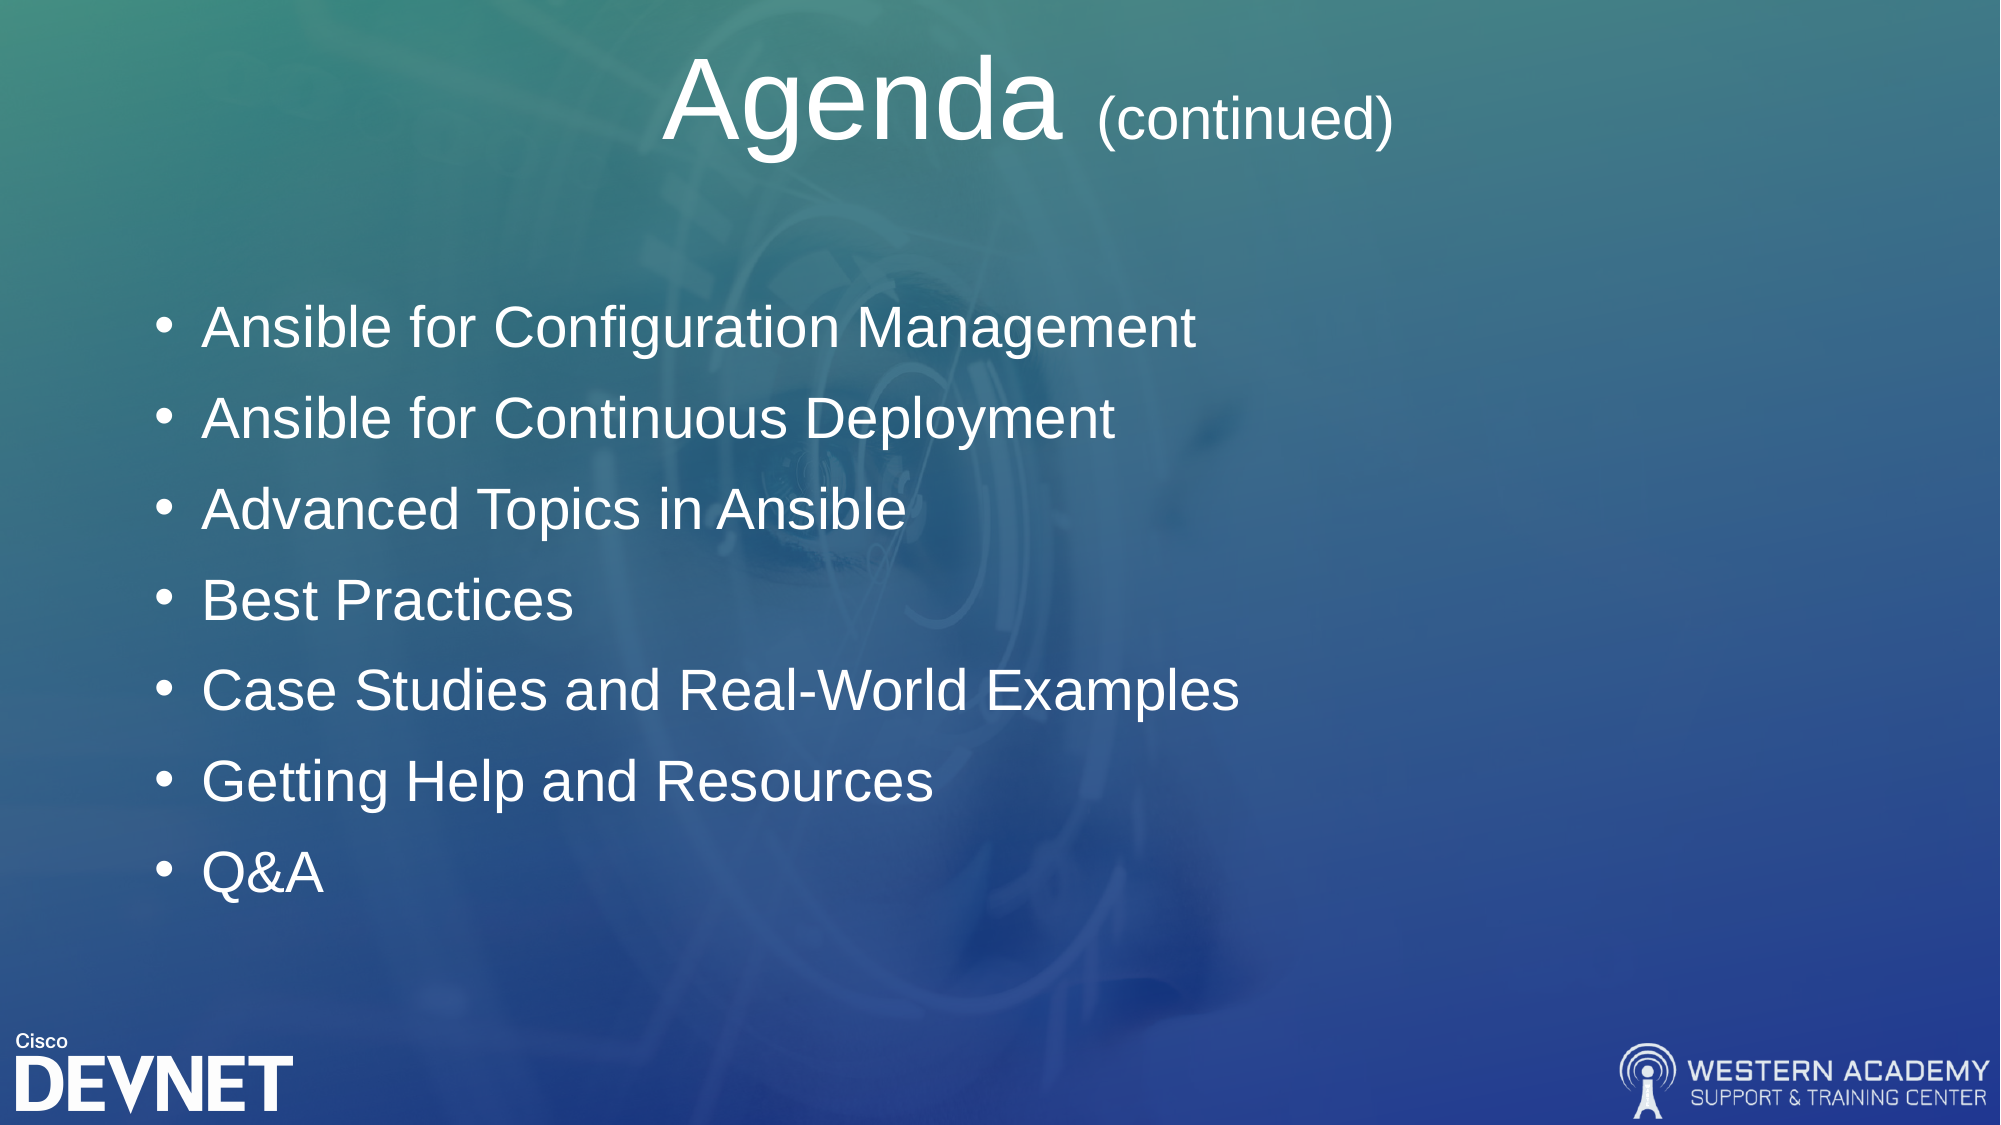

# Agenda (continued)
Ansible for Configuration Management
Ansible for Continuous Deployment
Advanced Topics in Ansible
Best Practices
Case Studies and Real-World Examples
Getting Help and Resources
Q&A